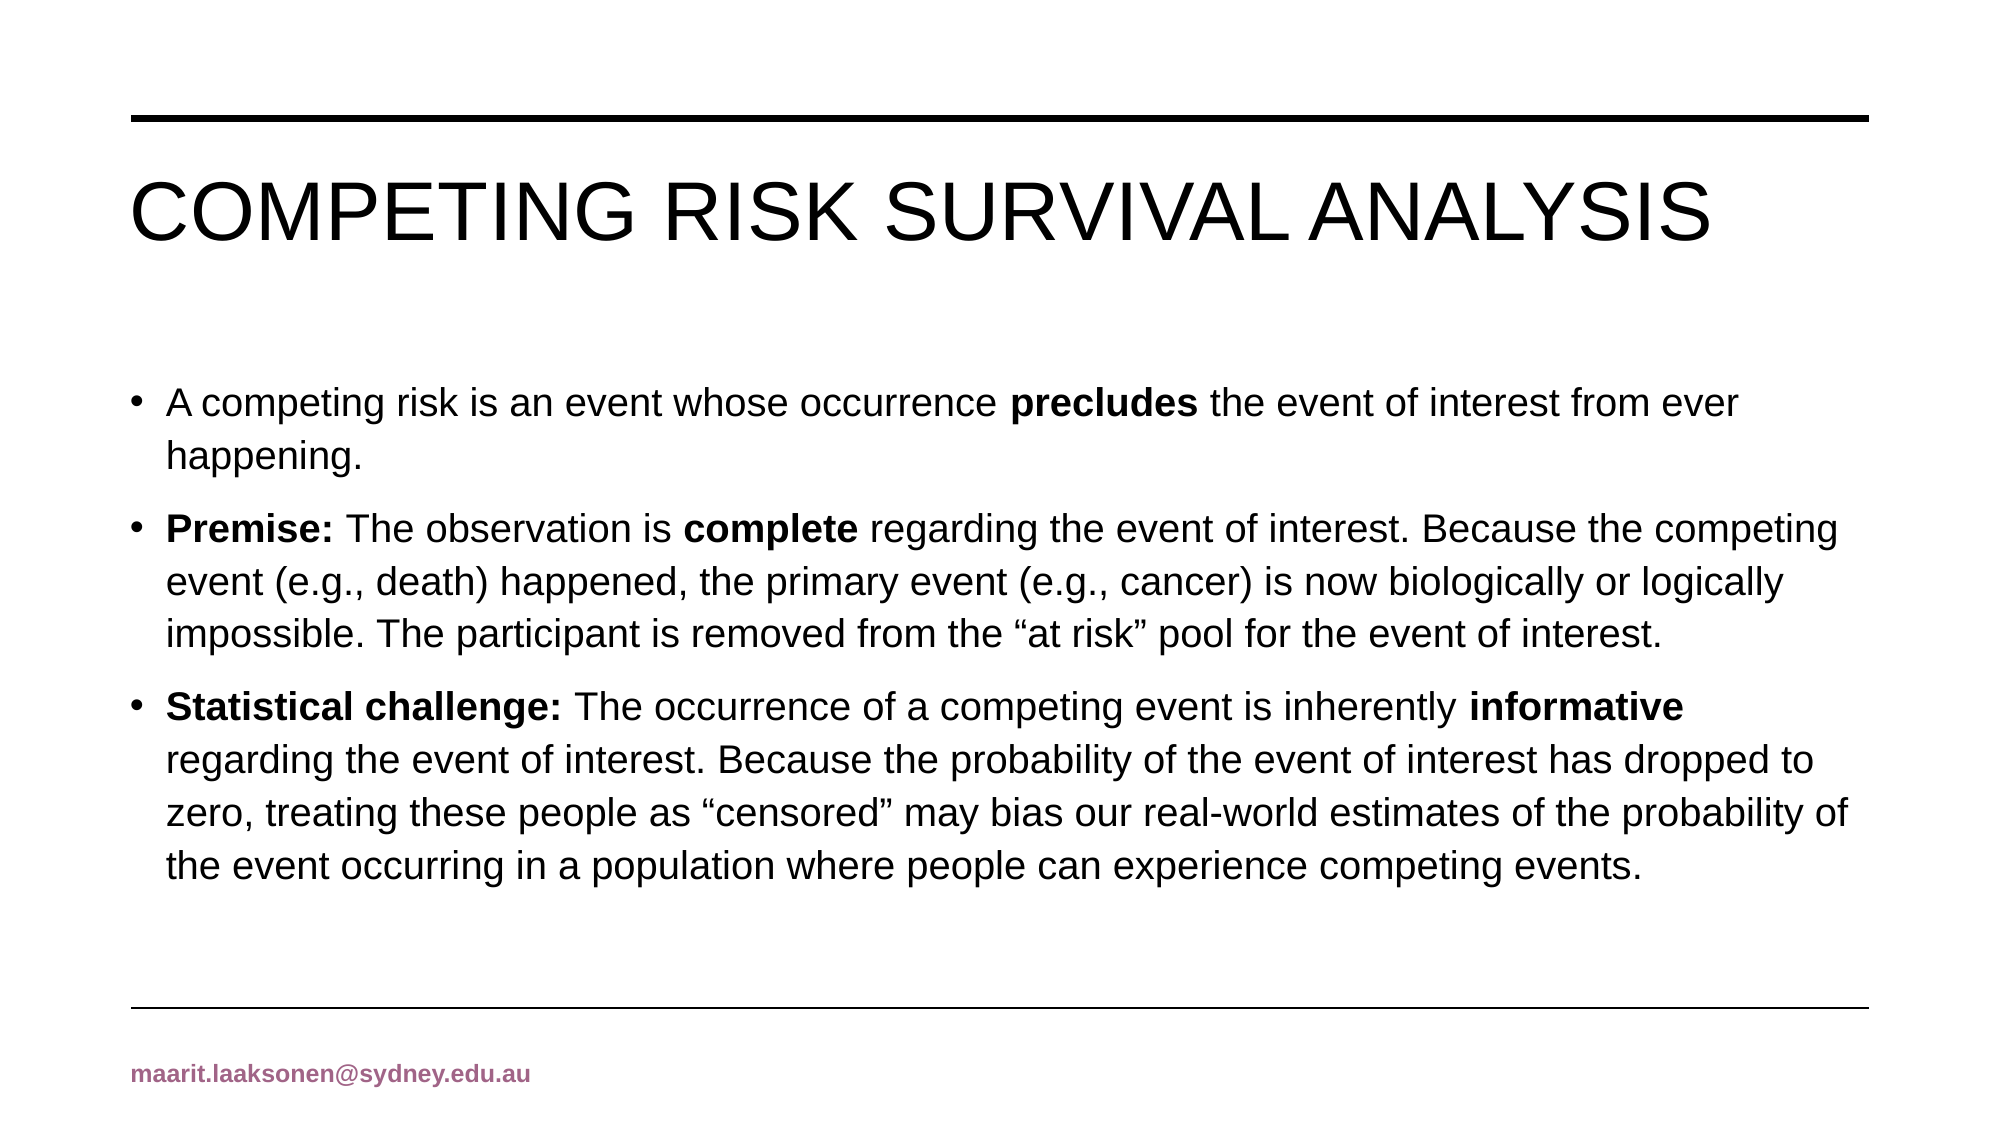

# competing risk survival analysis
A competing risk is an event whose occurrence precludes the event of interest from ever happening.
Premise: The observation is complete regarding the event of interest. Because the competing event (e.g., death) happened, the primary event (e.g., cancer) is now biologically or logically impossible. The participant is removed from the “at risk” pool for the event of interest.
Statistical challenge: The occurrence of a competing event is inherently informative regarding the event of interest. Because the probability of the event of interest has dropped to zero, treating these people as “censored” may bias our real-world estimates of the probability of the event occurring in a population where people can experience competing events.
maarit.laaksonen@sydney.edu.au